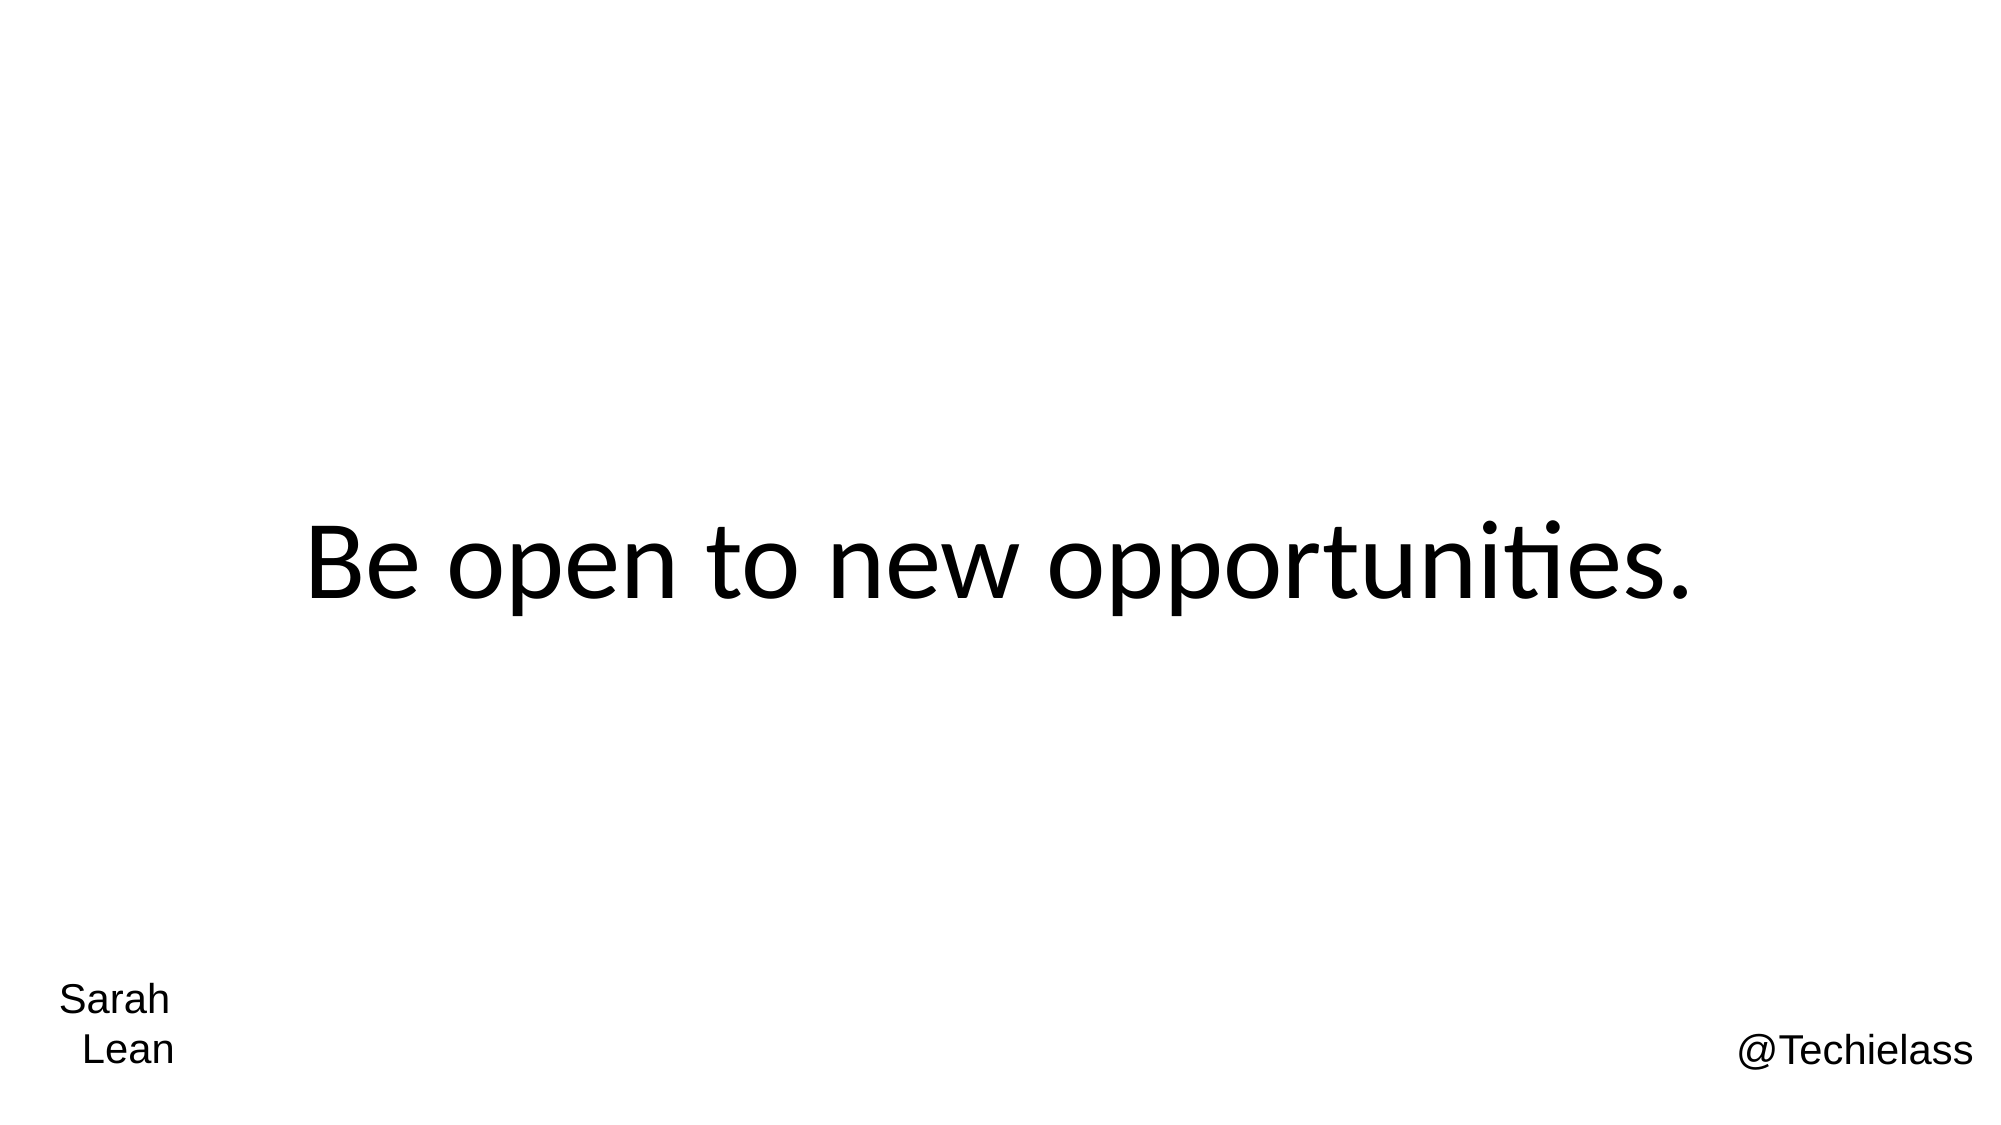

# Be open to new opportunities.
Sarah
  Lean
@Techielass